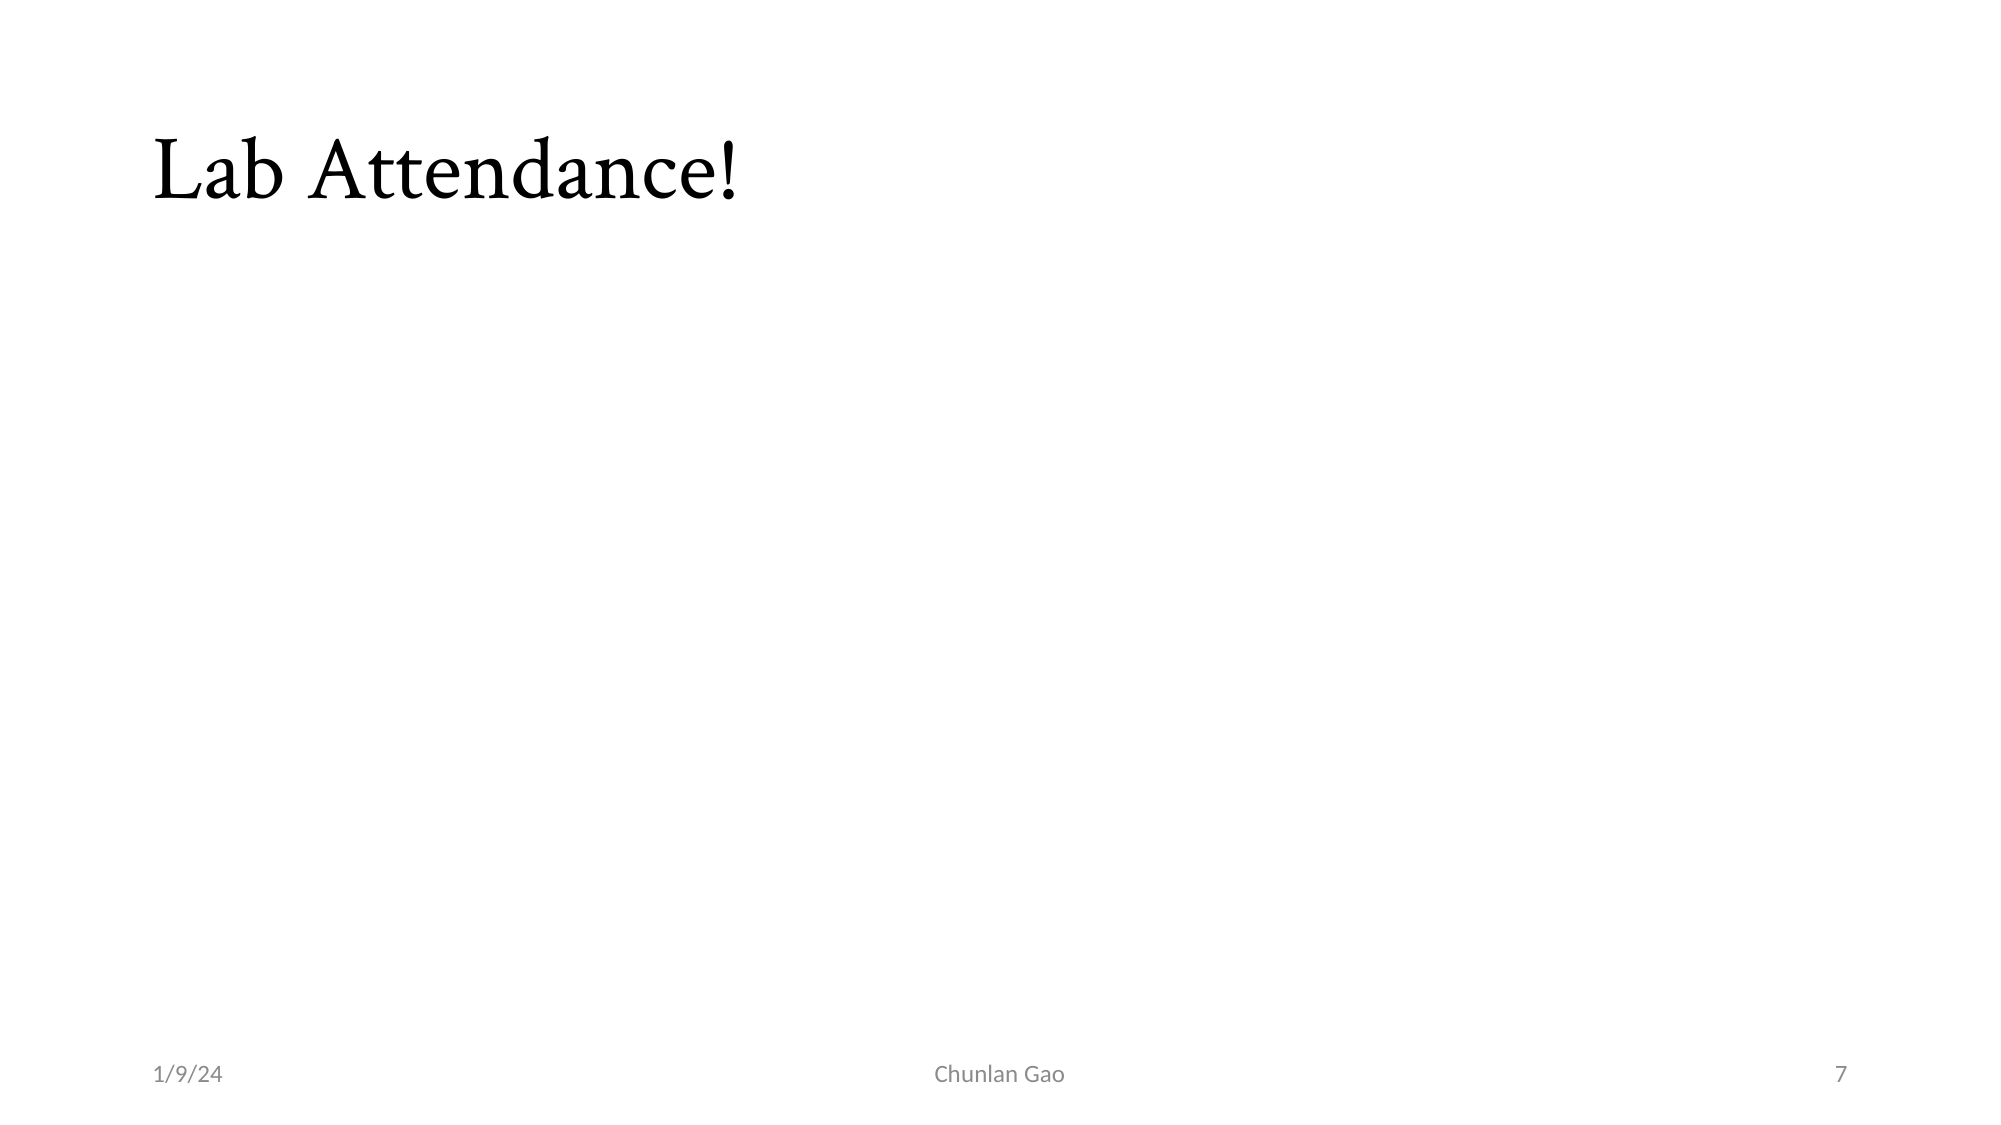

# Lab Attendance!

1/9/24
Chunlan Gao
7